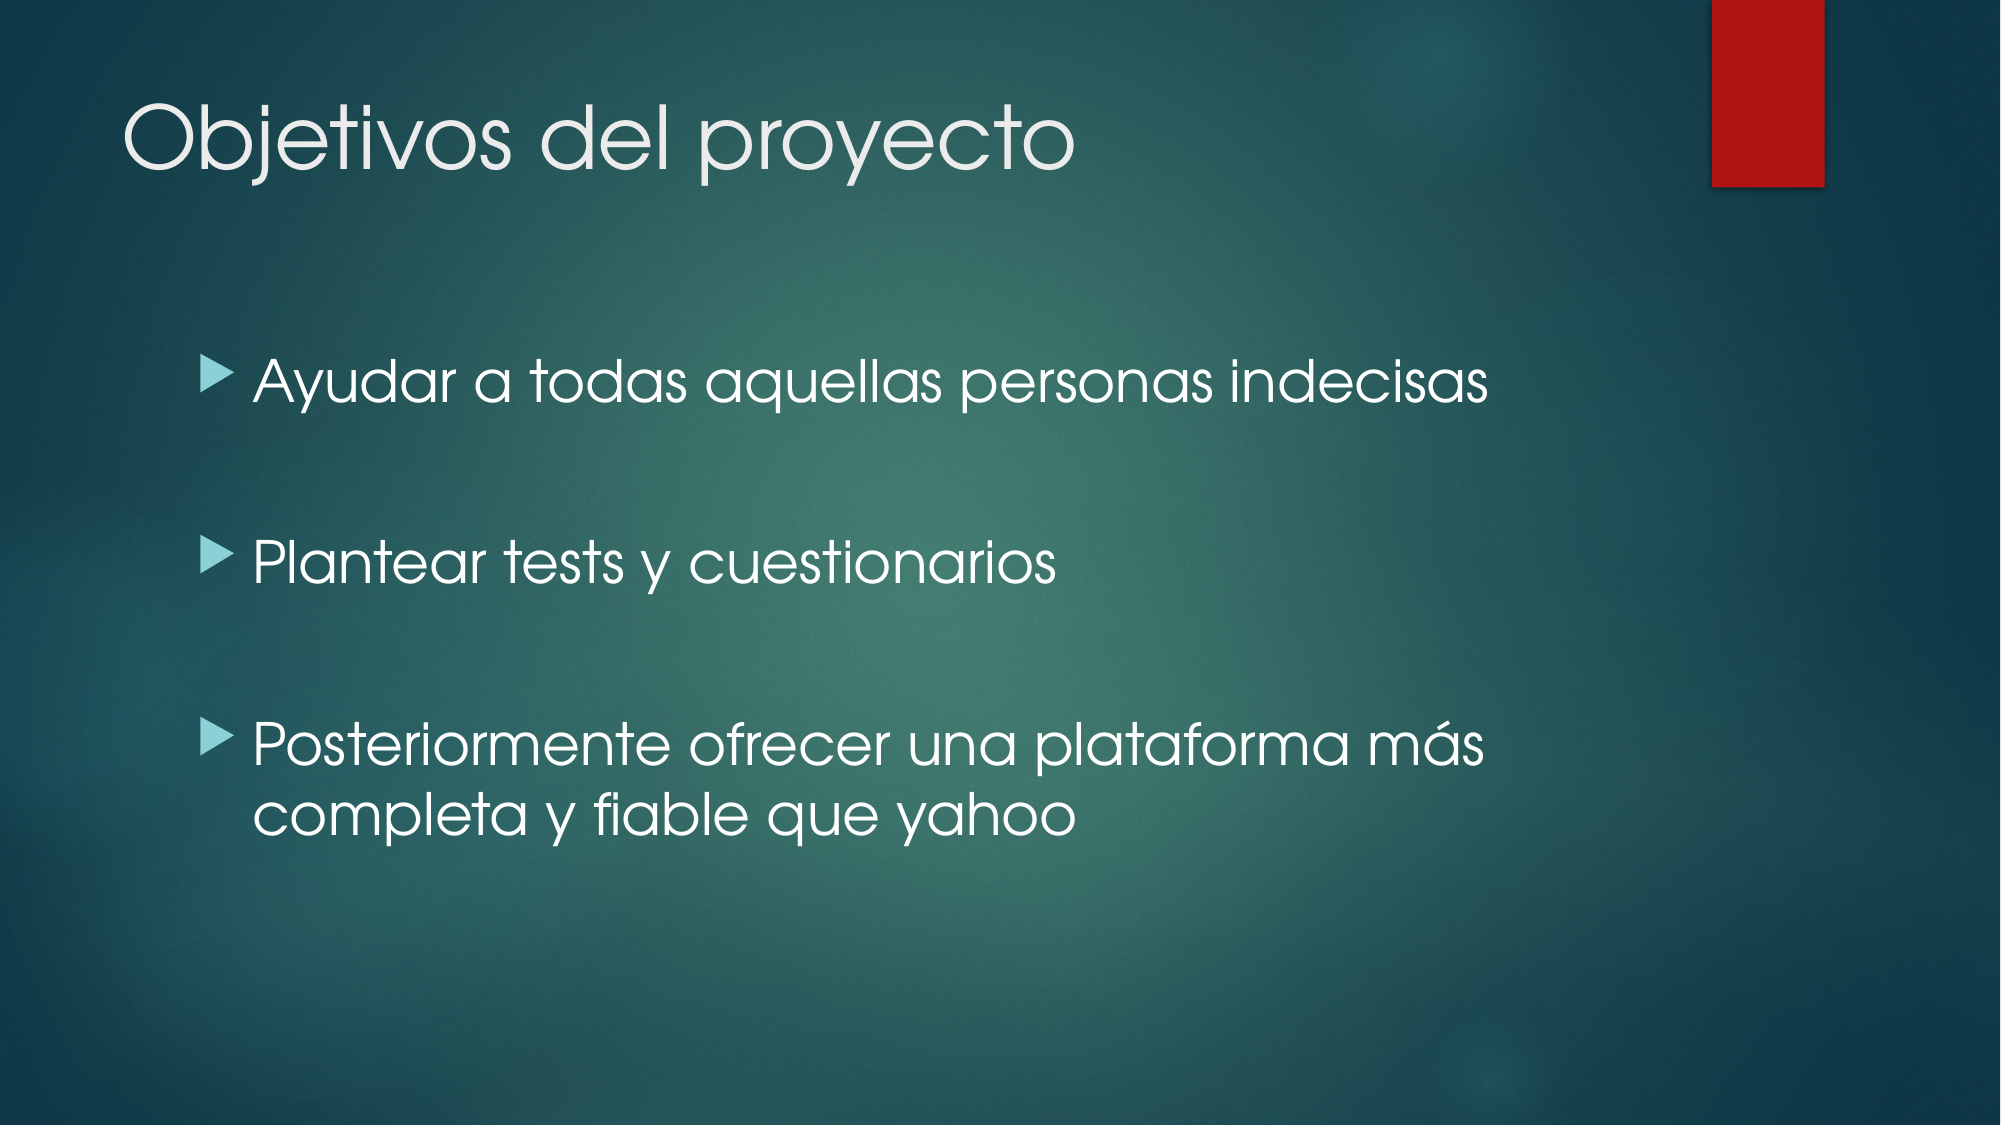

# Objetivos del proyecto
Ayudar a todas aquellas personas indecisas

Plantear tests y cuestionarios

Posteriormente ofrecer una plataforma más completa y fiable que yahoo